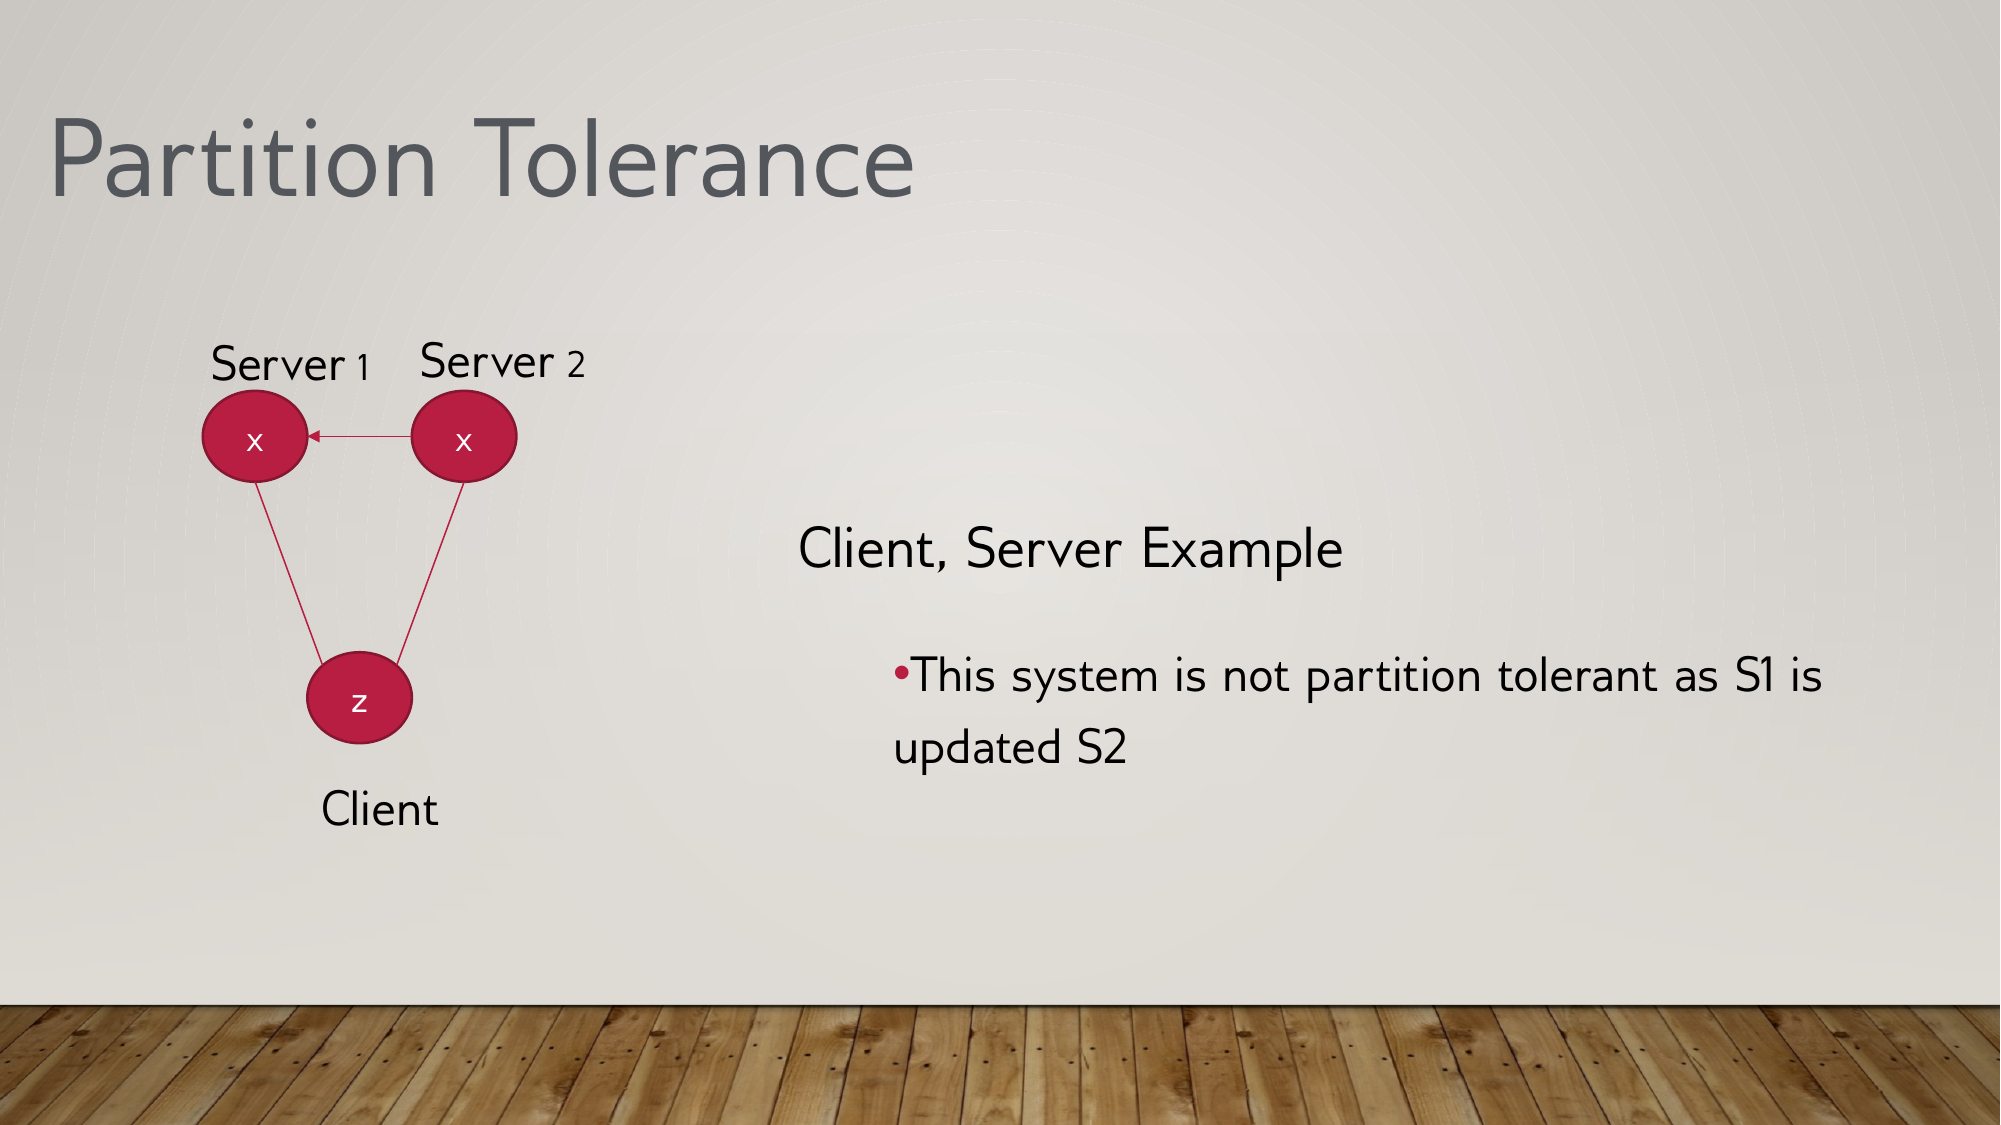

Partition Tolerance
Server 2
Server 1
x
x
Client, Server Example
This system is not partition tolerant as S1 is updated S2

z
Client